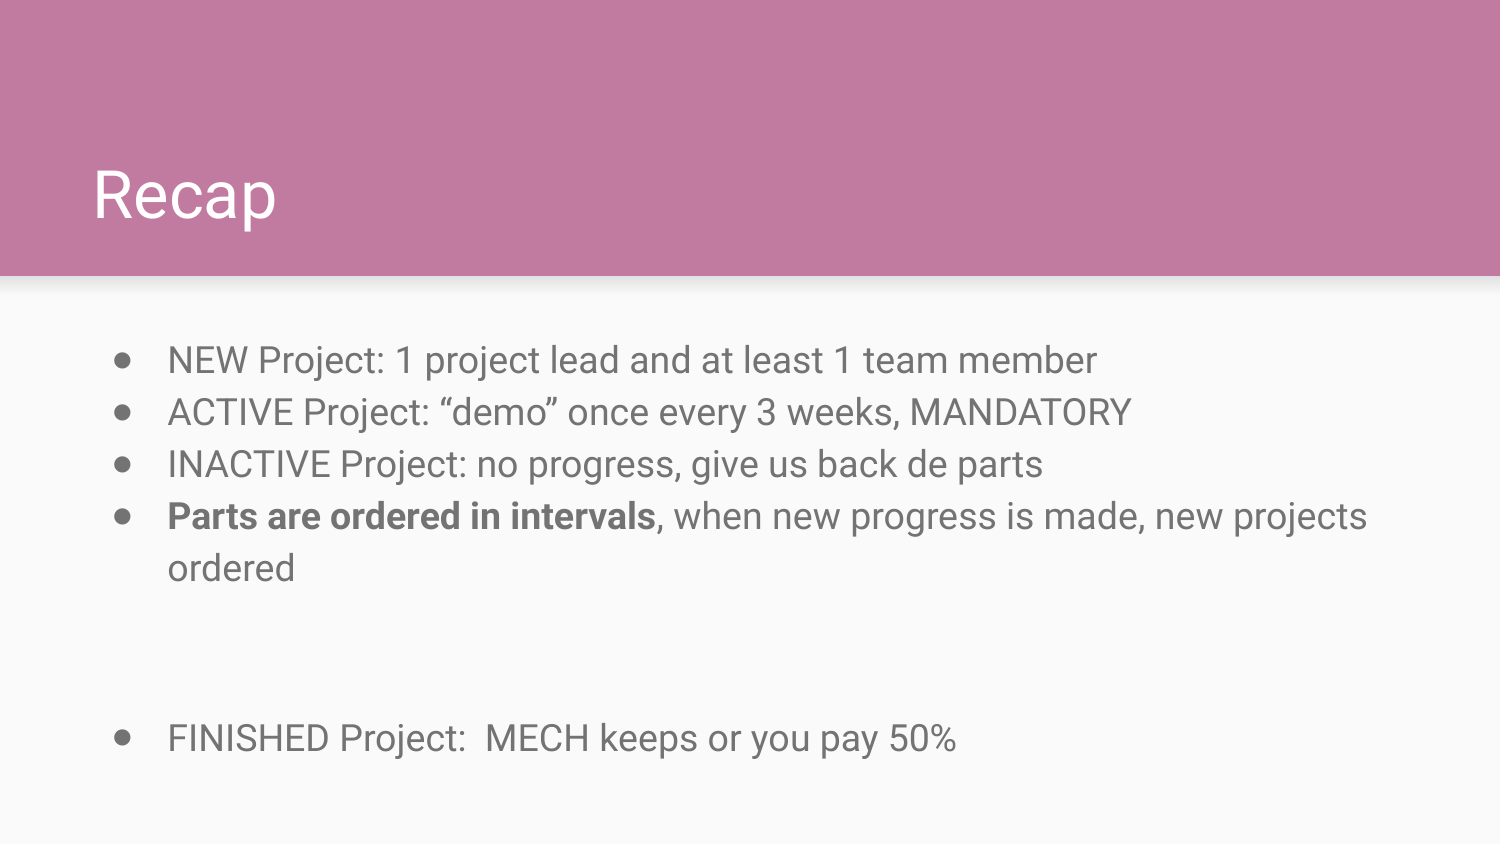

# Recap
NEW Project: 1 project lead and at least 1 team member
ACTIVE Project: “demo” once every 3 weeks, MANDATORY
INACTIVE Project: no progress, give us back de parts
Parts are ordered in intervals, when new progress is made, new projects ordered

FINISHED Project:  MECH keeps or you pay 50%